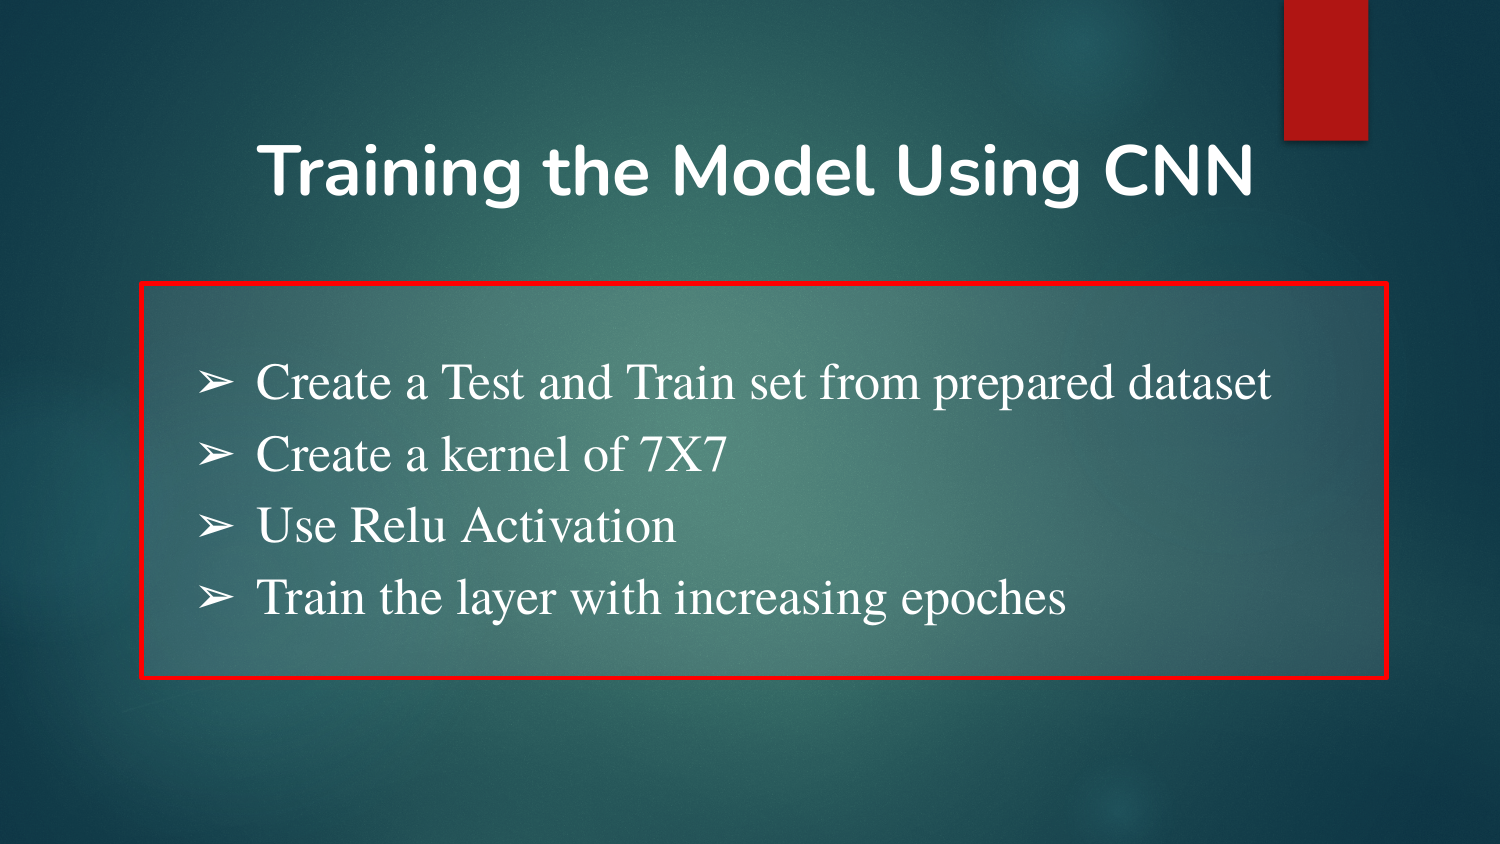

Training the Model Using CNN

Create a Test and Train set from prepared dataset
Create a kernel of 7X7
Use Relu Activation
Train the layer with increasing epoches